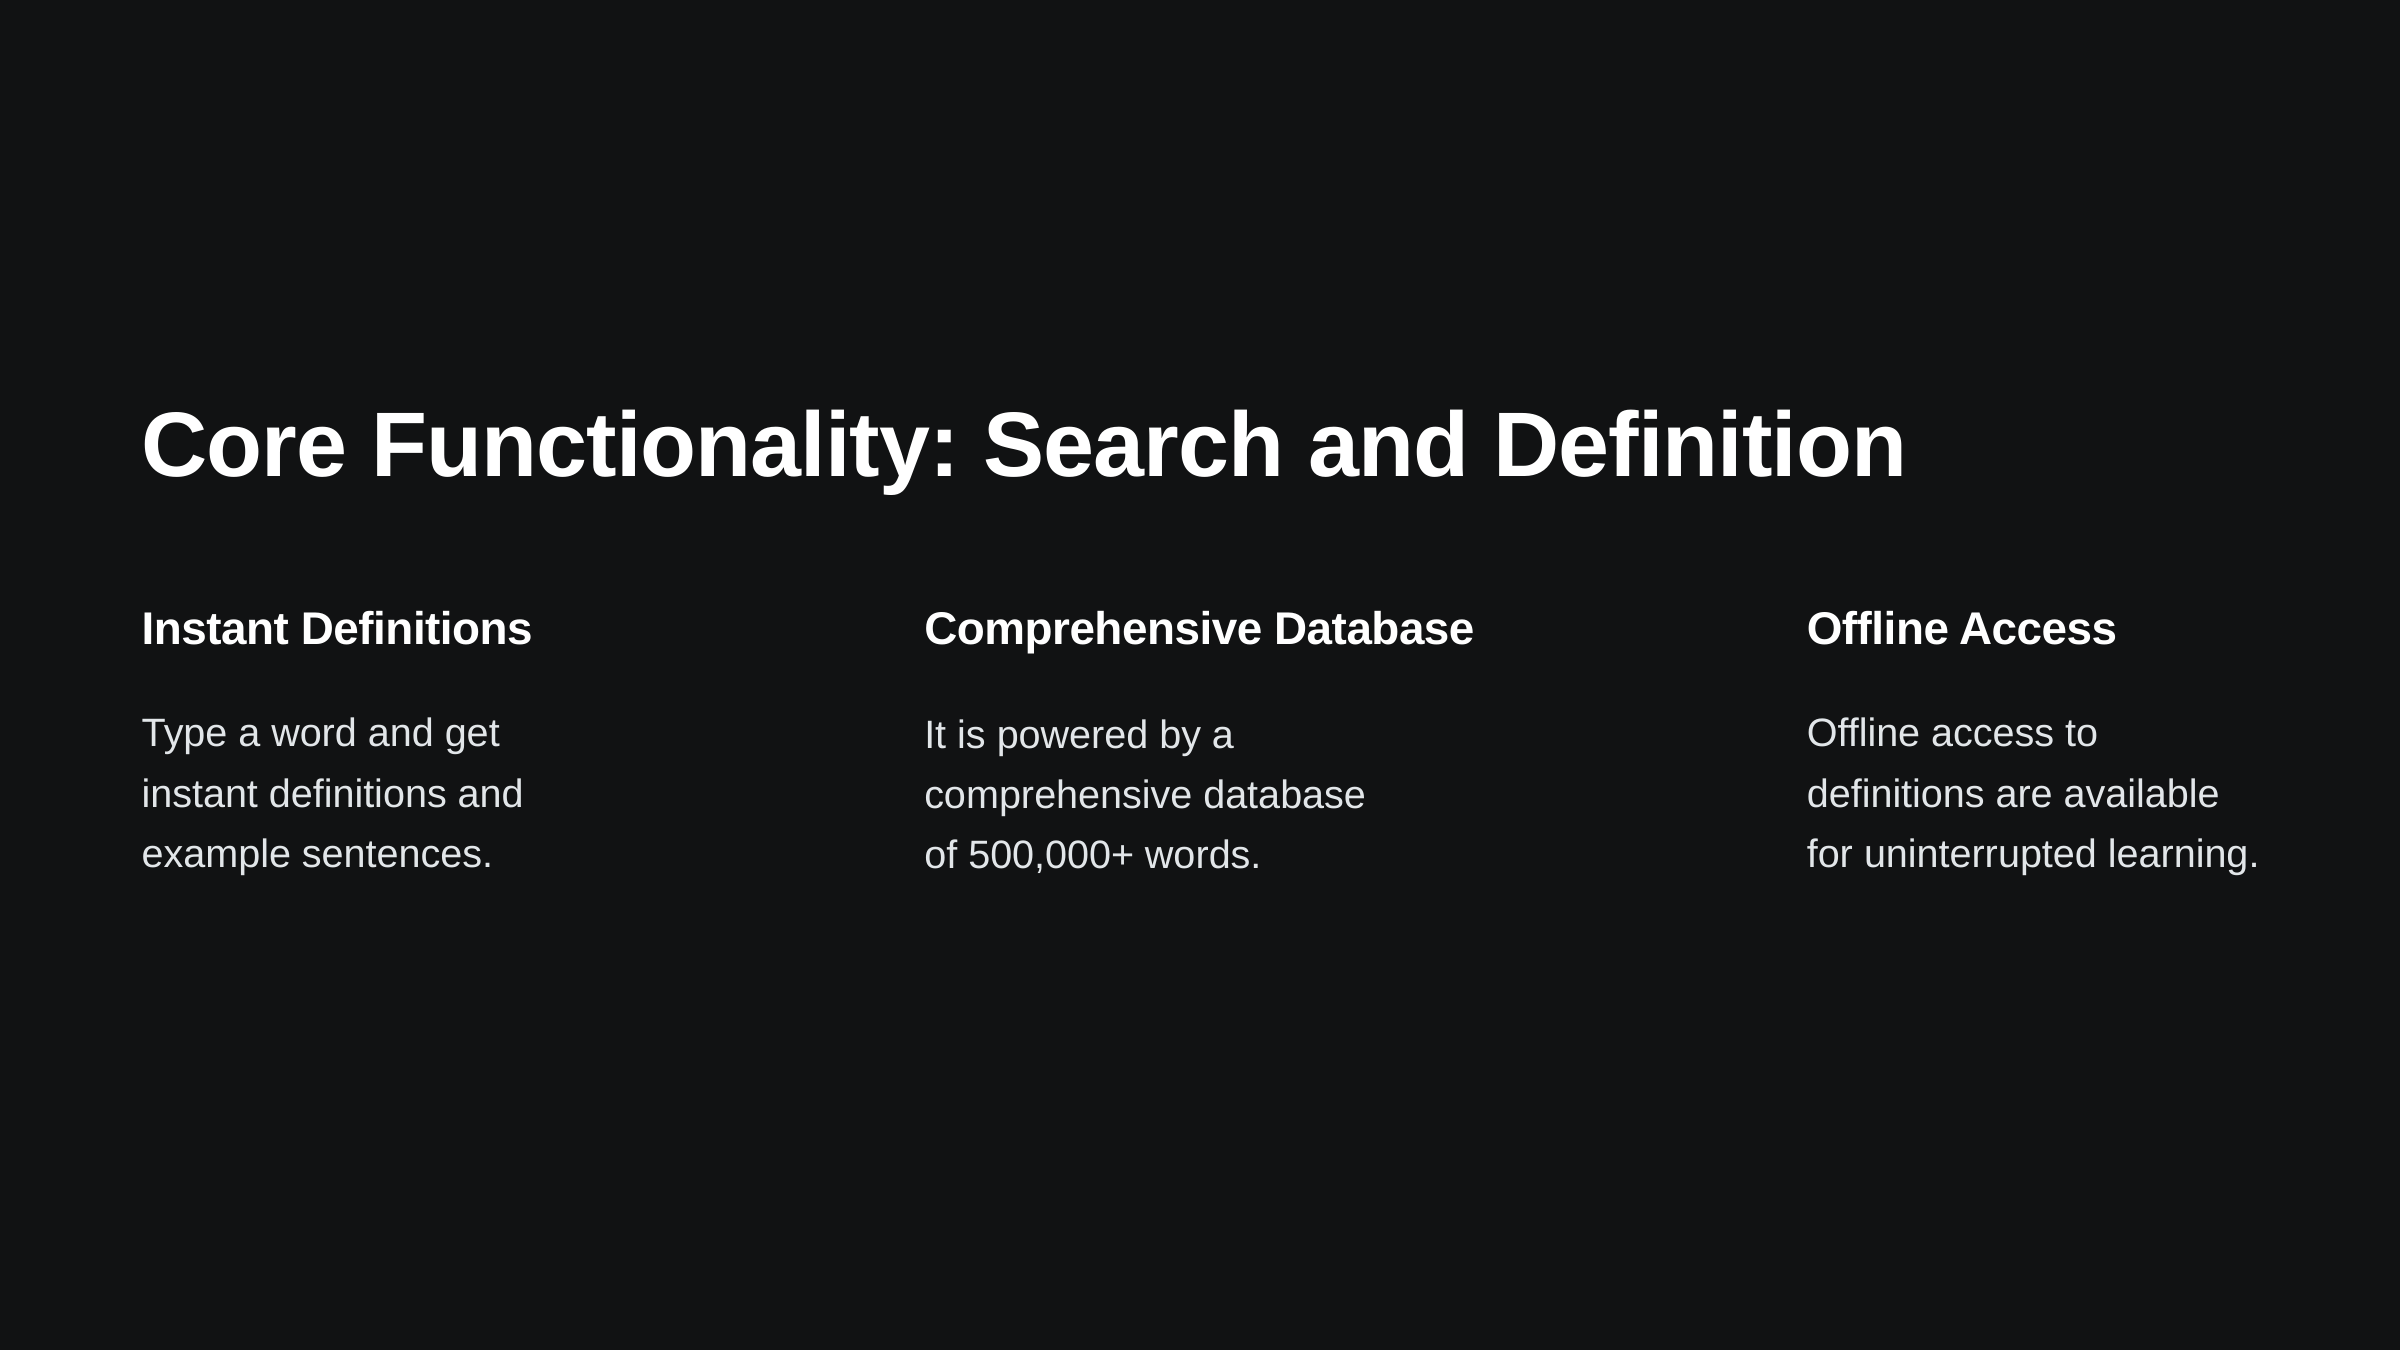

Core Functionality: Search and Definition
Instant Definitions
Comprehensive Database
Offline Access
Type a word and get instant definitions and example sentences.
Offline access to definitions are available for uninterrupted learning.
It is powered by a comprehensive database of 500,000+ words.